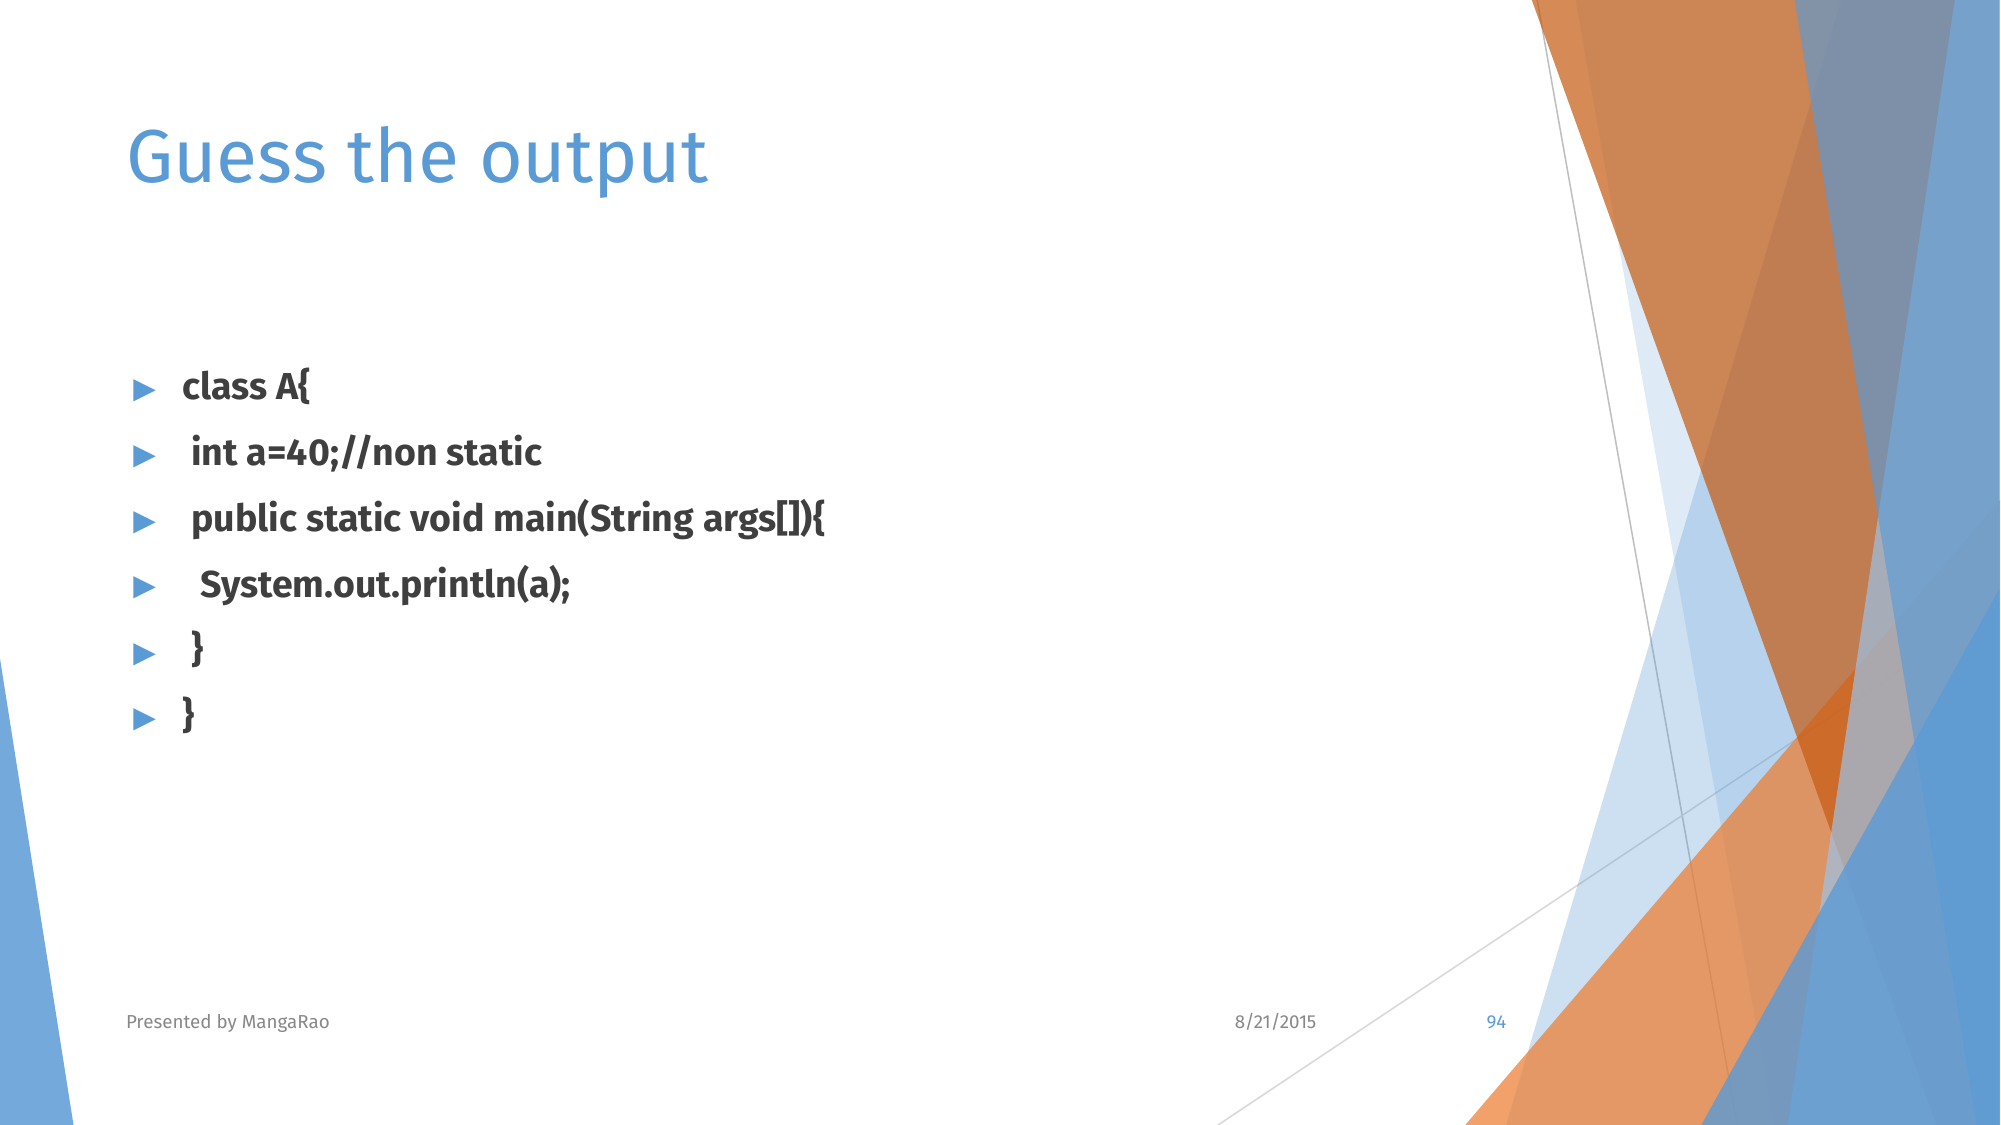

# Guess the output
class A{
 int a=40;//non static
 public static void main(String args[]){
  System.out.println(a);
 }
}

Presented by MangaRao
8/21/2015
94